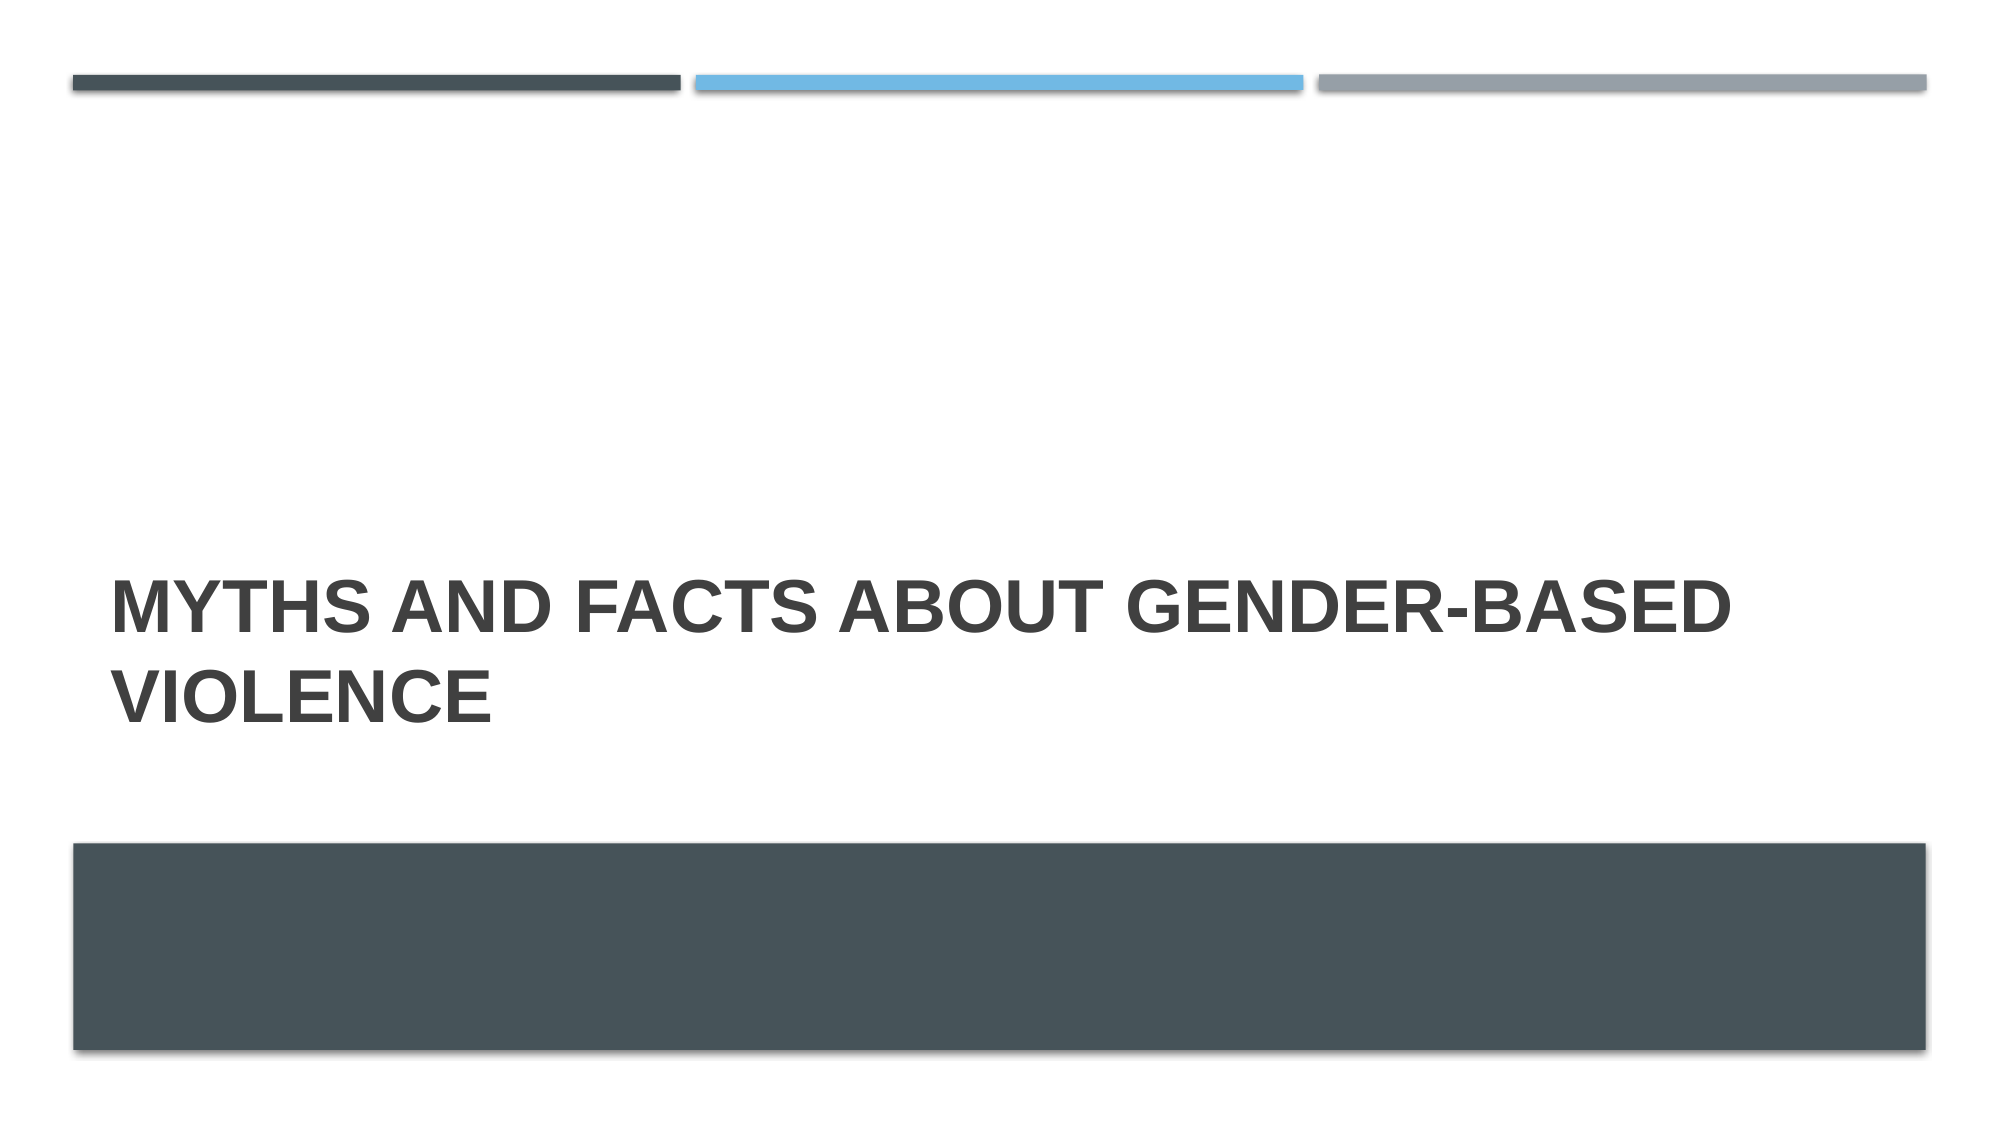

# Myths and facts about gender-based violence